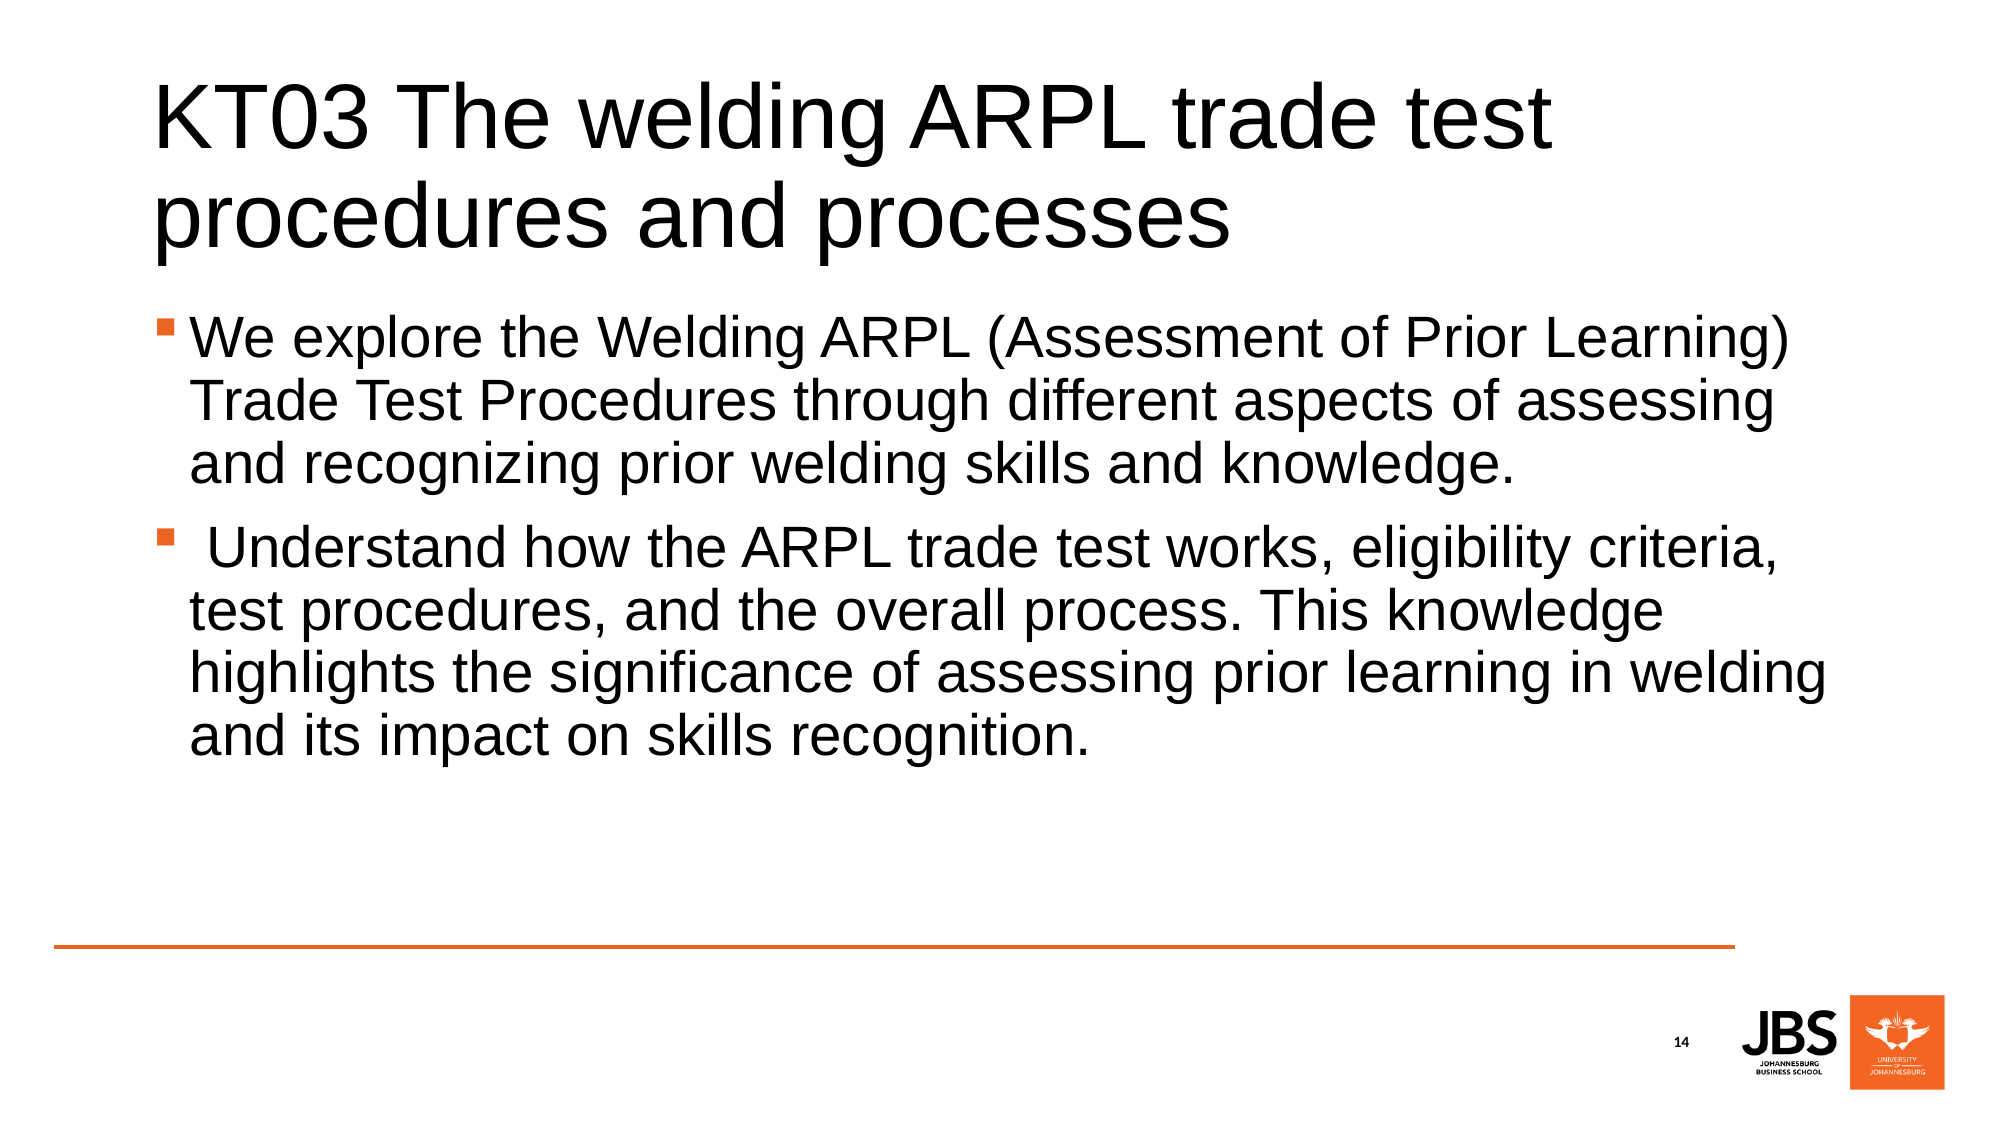

# KT03 The welding ARPL trade test procedures and processes
We explore the Welding ARPL (Assessment of Prior Learning) Trade Test Procedures through different aspects of assessing and recognizing prior welding skills and knowledge.
 Understand how the ARPL trade test works, eligibility criteria, test procedures, and the overall process. This knowledge highlights the significance of assessing prior learning in welding and its impact on skills recognition.